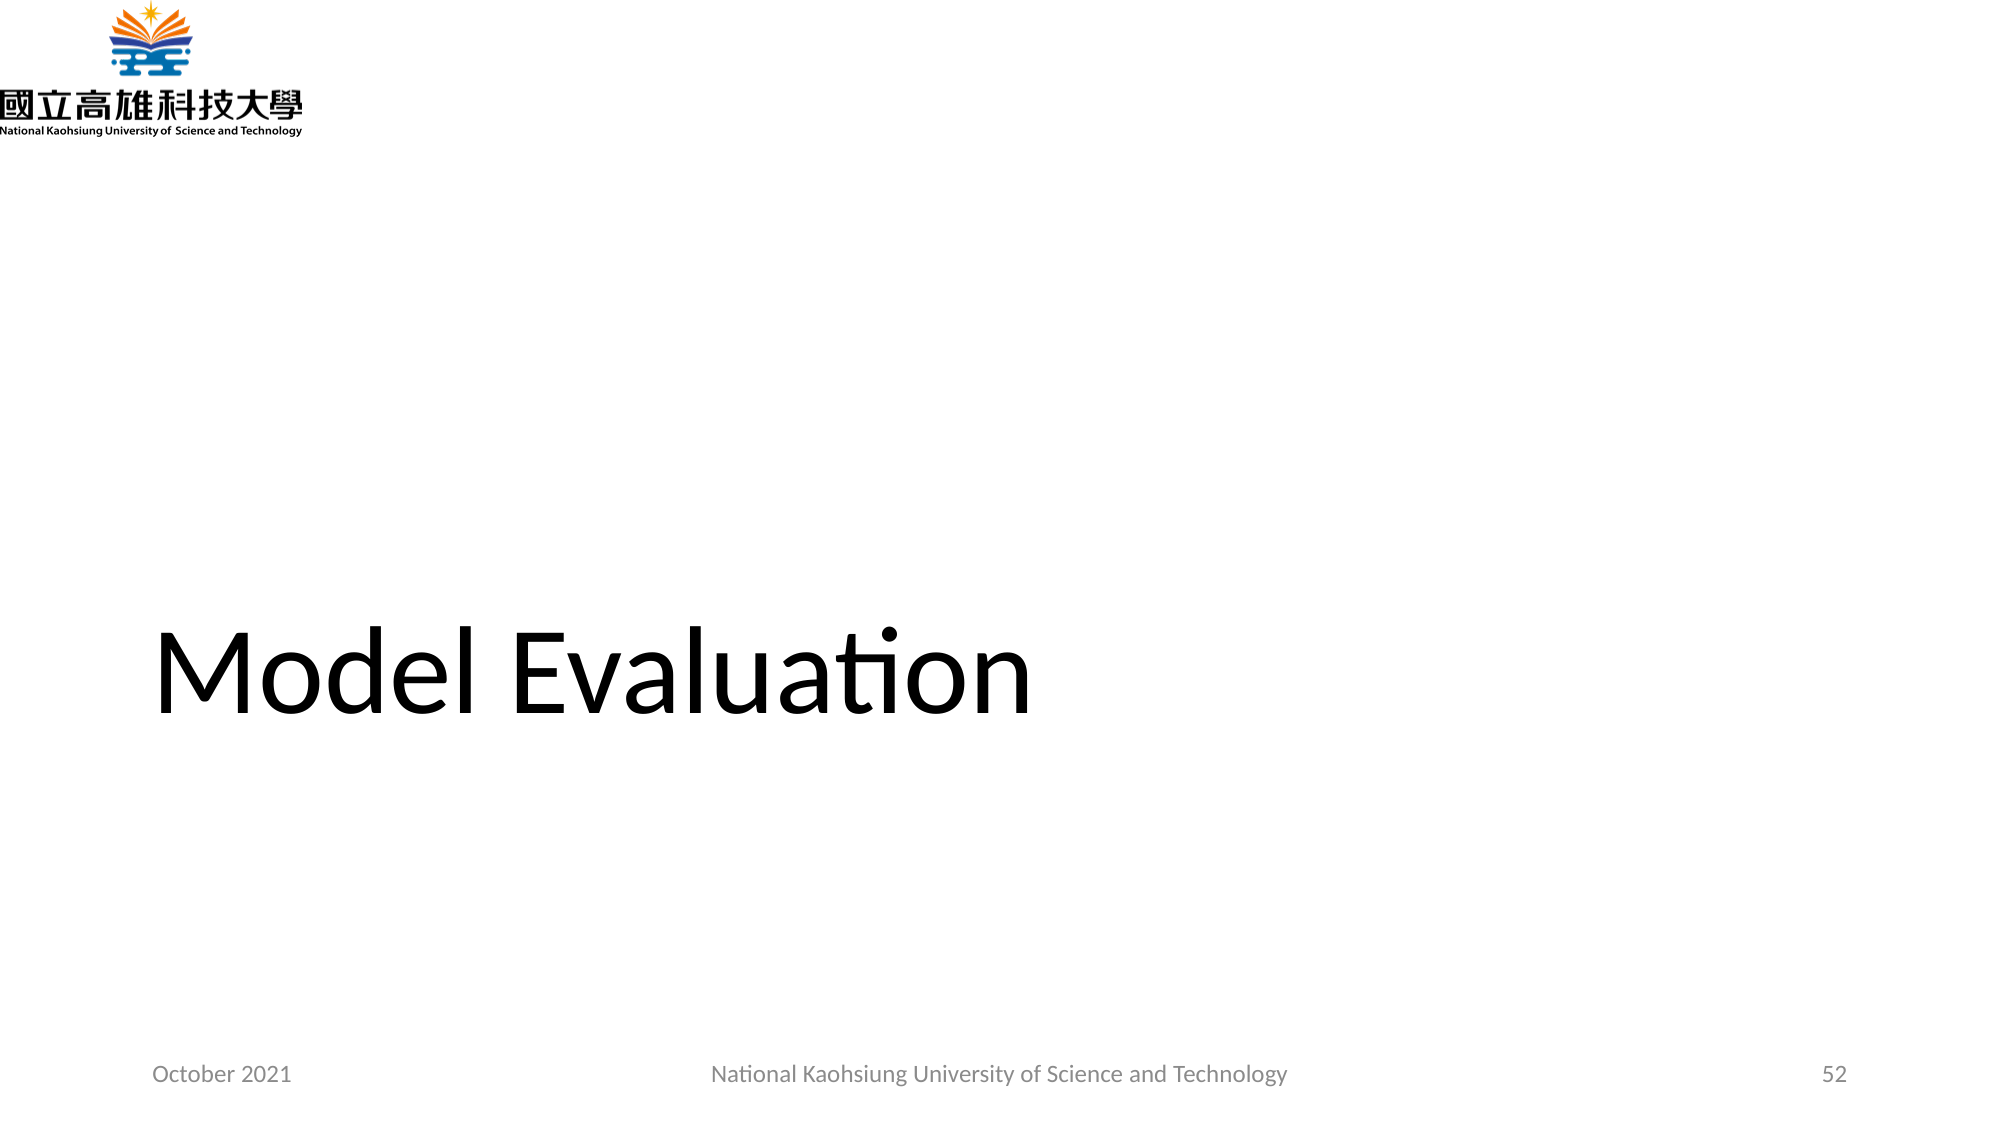

# Model Evaluation

October 2021
National Kaohsiung University of Science and Technology
52